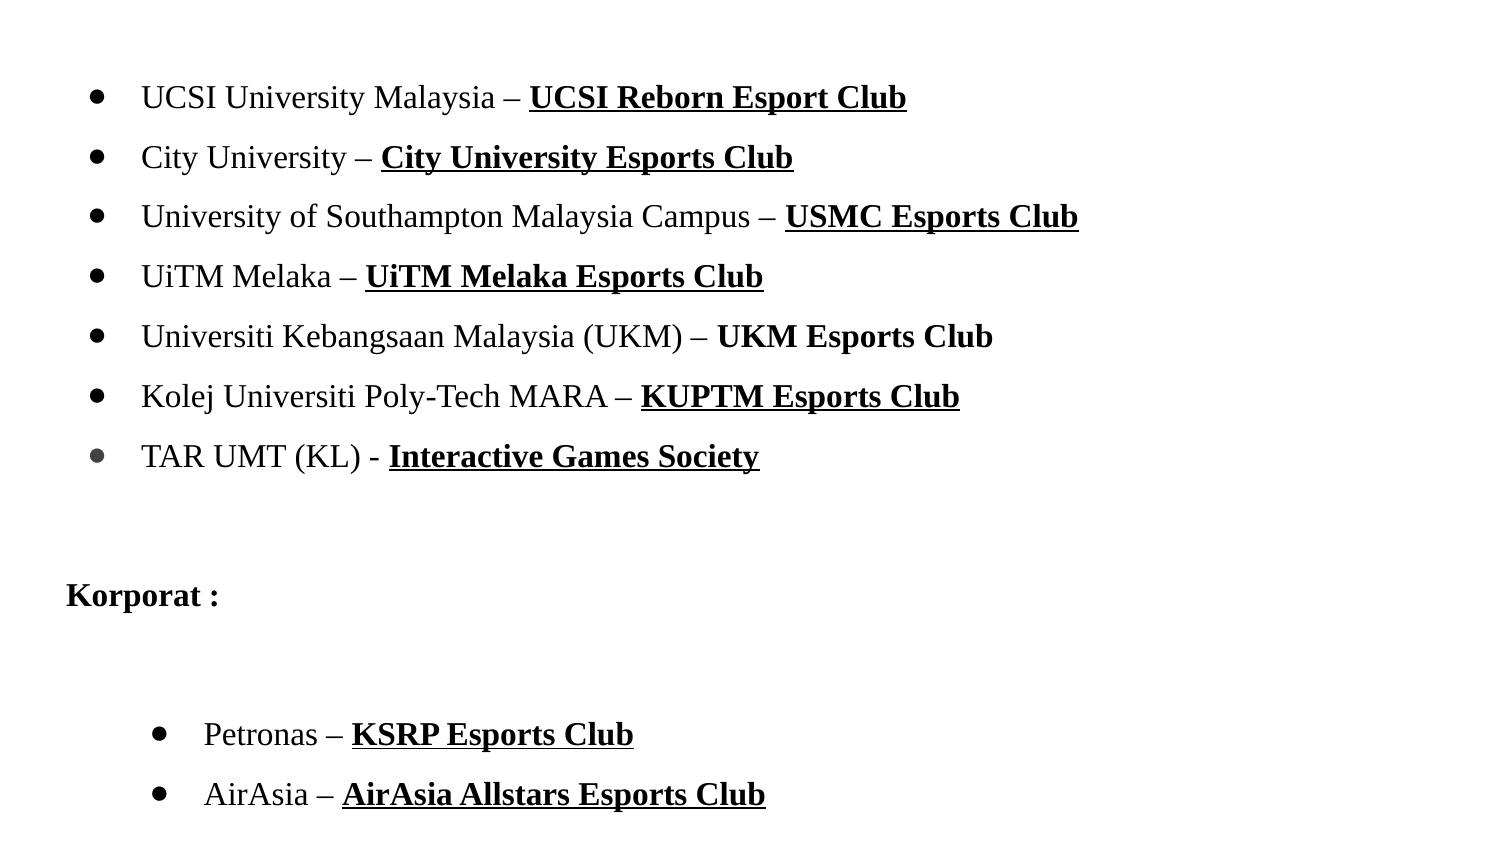

UCSI University Malaysia – UCSI Reborn Esport Club
City University – City University Esports Club
University of Southampton Malaysia Campus – USMC Esports Club
UiTM Melaka – UiTM Melaka Esports Club
Universiti Kebangsaan Malaysia (UKM) – UKM Esports Club
Kolej Universiti Poly-Tech MARA – KUPTM Esports Club
TAR UMT (KL) - Interactive Games Society
Korporat :
Petronas – KSRP Esports Club
AirAsia – AirAsia Allstars Esports Club